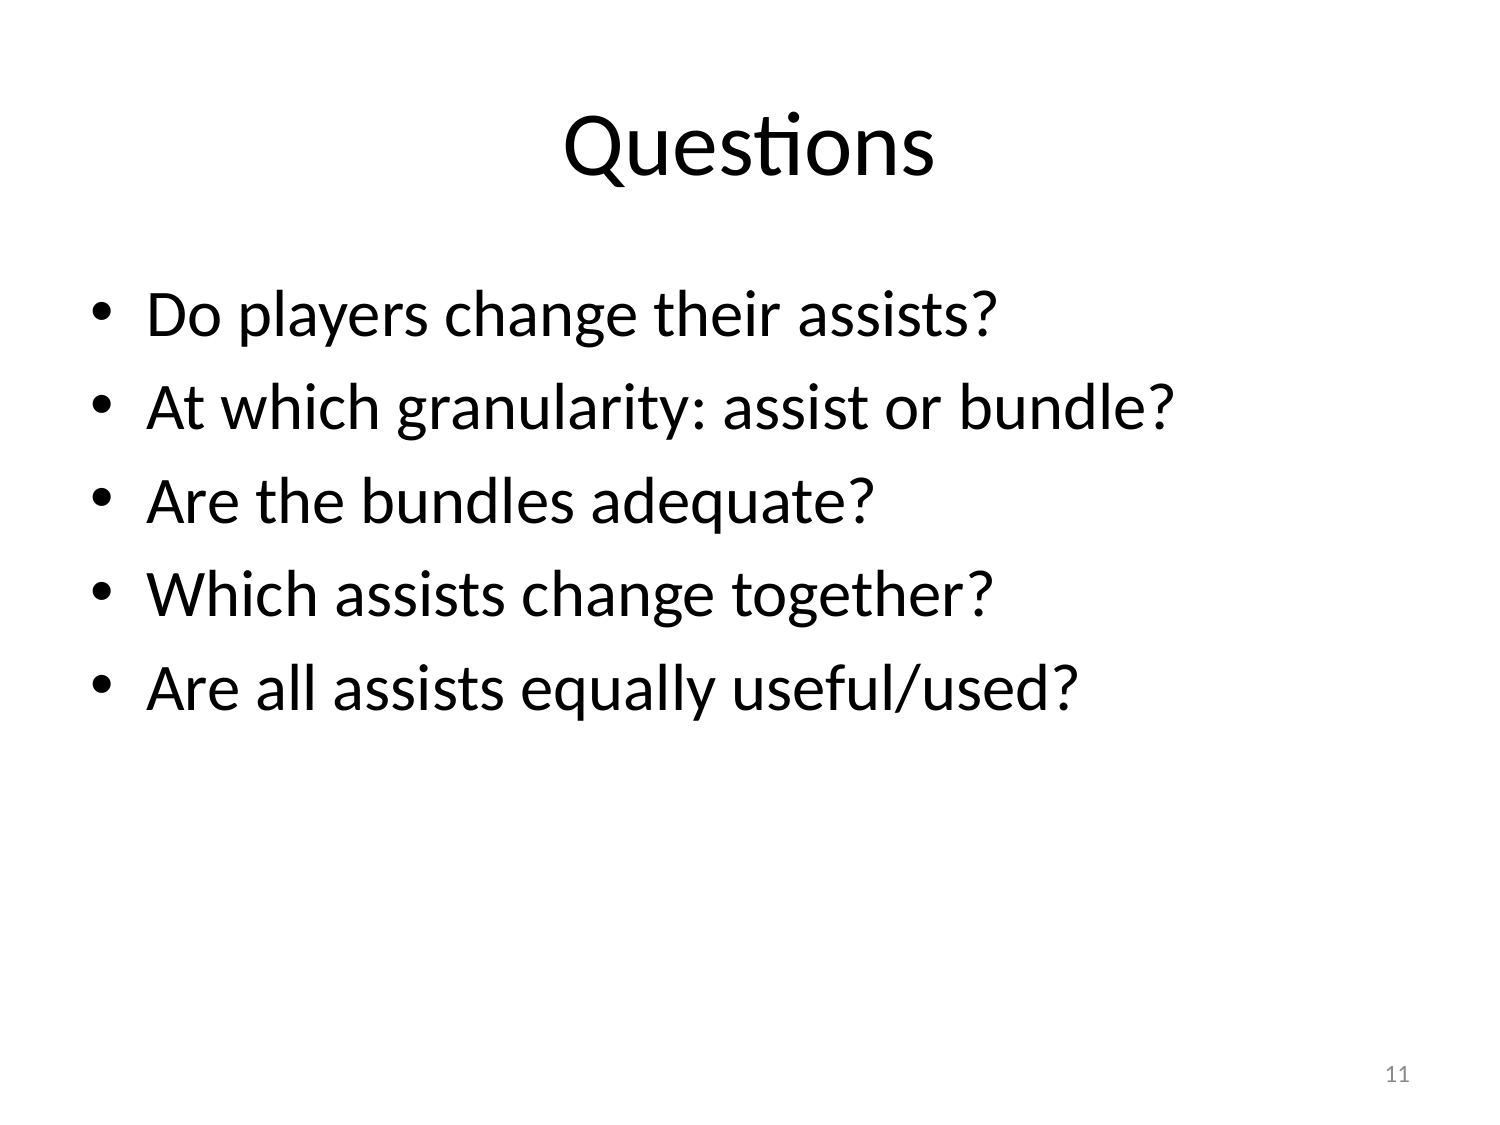

# Questions
Do players change their assists?
At which granularity: assist or bundle?
Are the bundles adequate?
Which assists change together?
Are all assists equally useful/used?

11